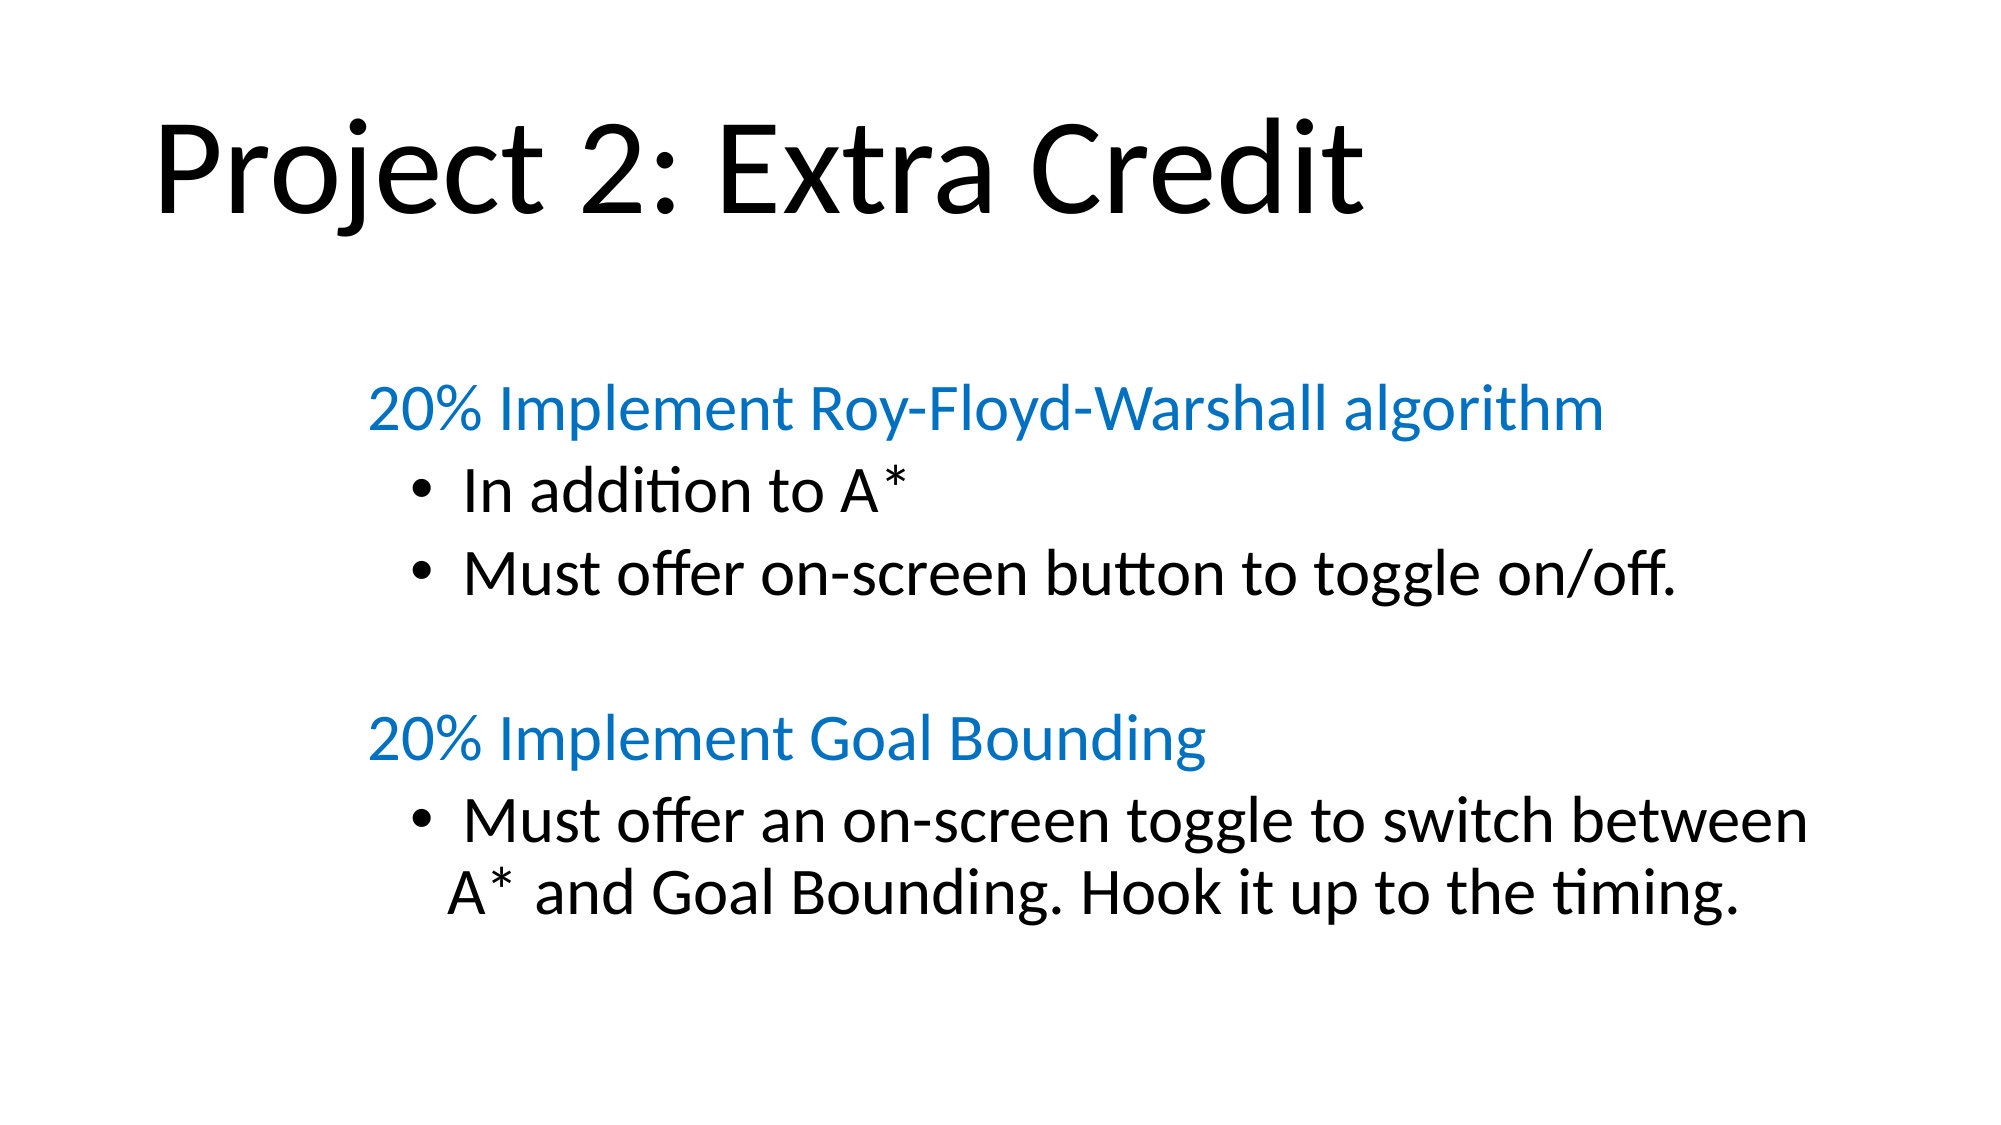

# Project 2: Extra Credit
20% Implement Roy-Floyd-Warshall algorithm
 In addition to A*
 Must offer on-screen button to toggle on/off.

20% Implement Goal Bounding
 Must offer an on-screen toggle to switch between A* and Goal Bounding. Hook it up to the timing.